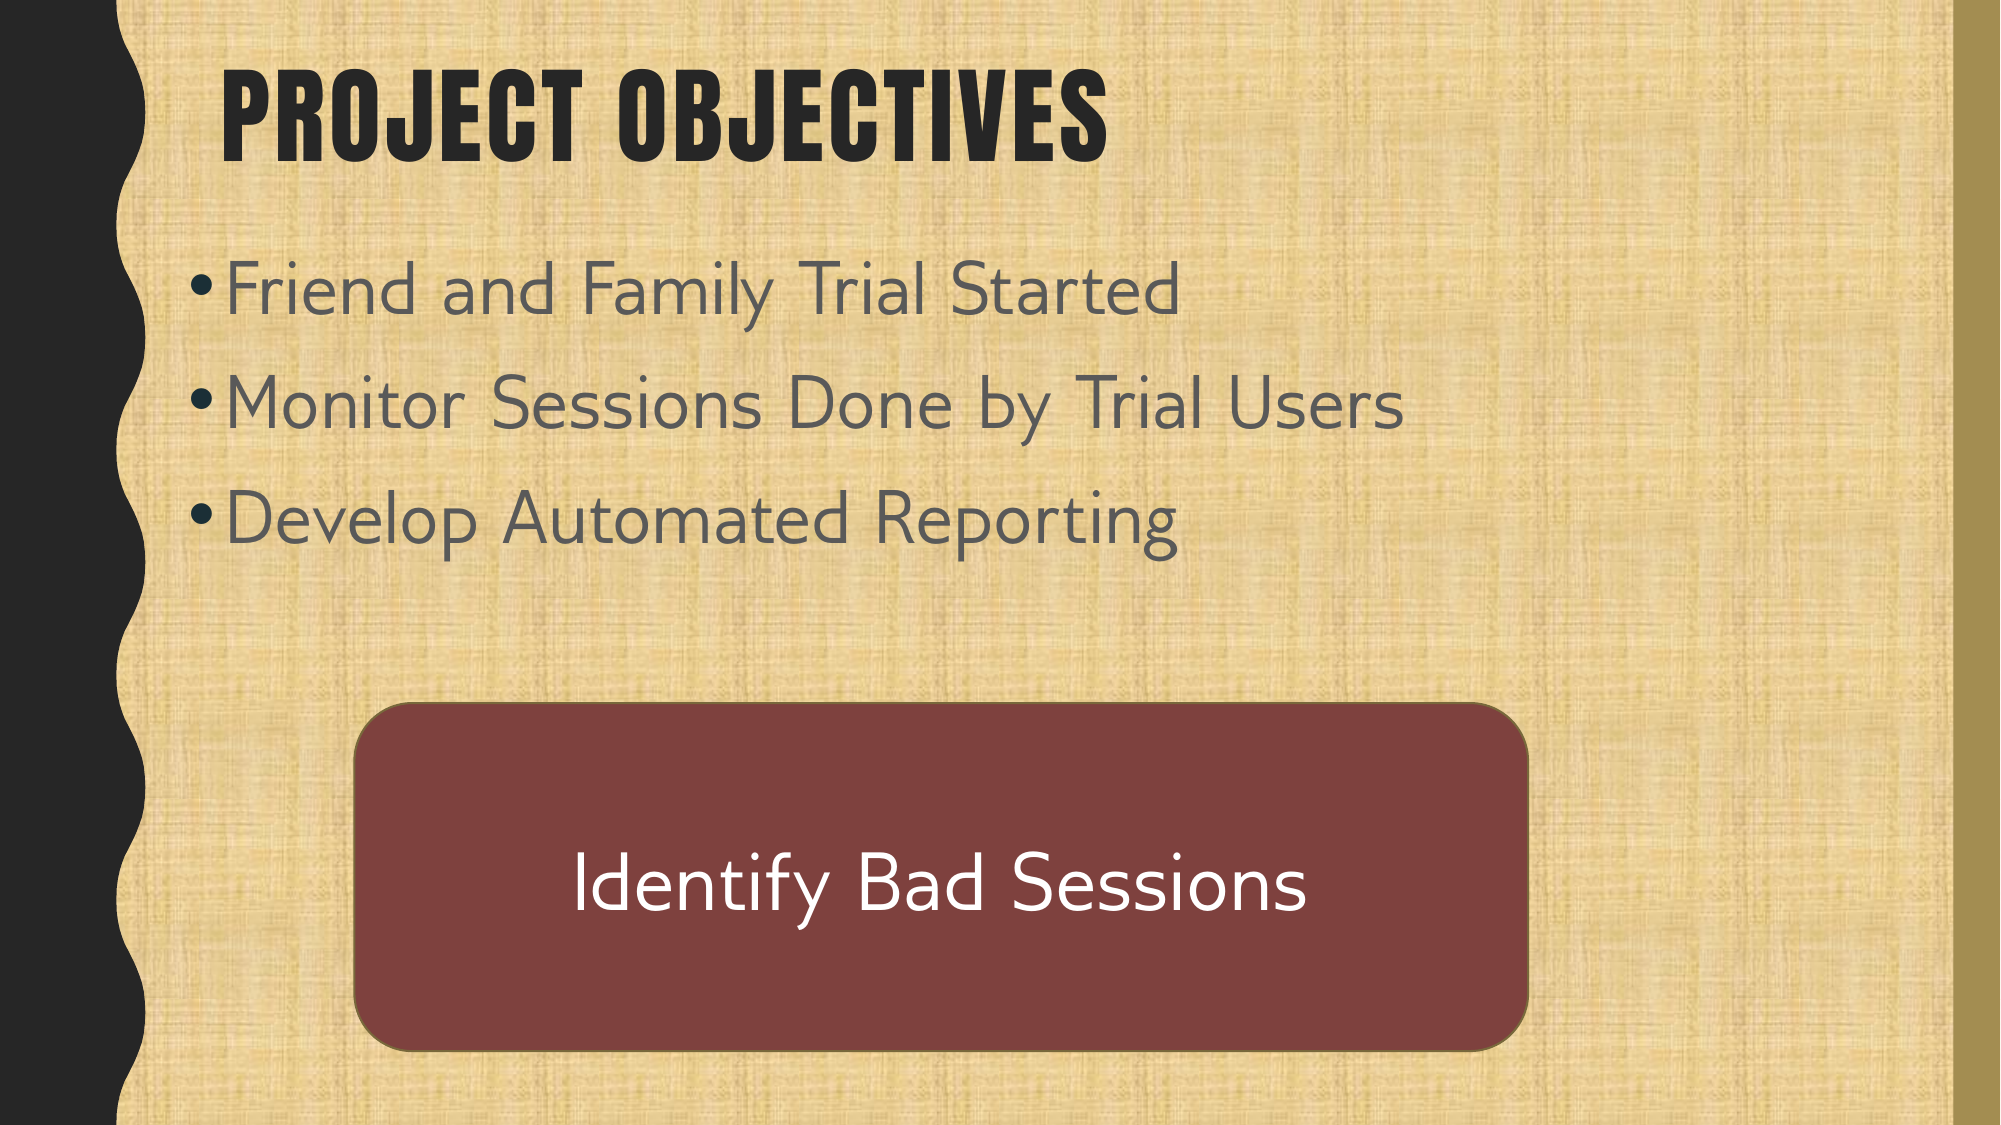

# Project objectives
Friend and Family Trial Started
Monitor Sessions Done by Trial Users
Develop Automated Reporting
Identify Bad Sessions